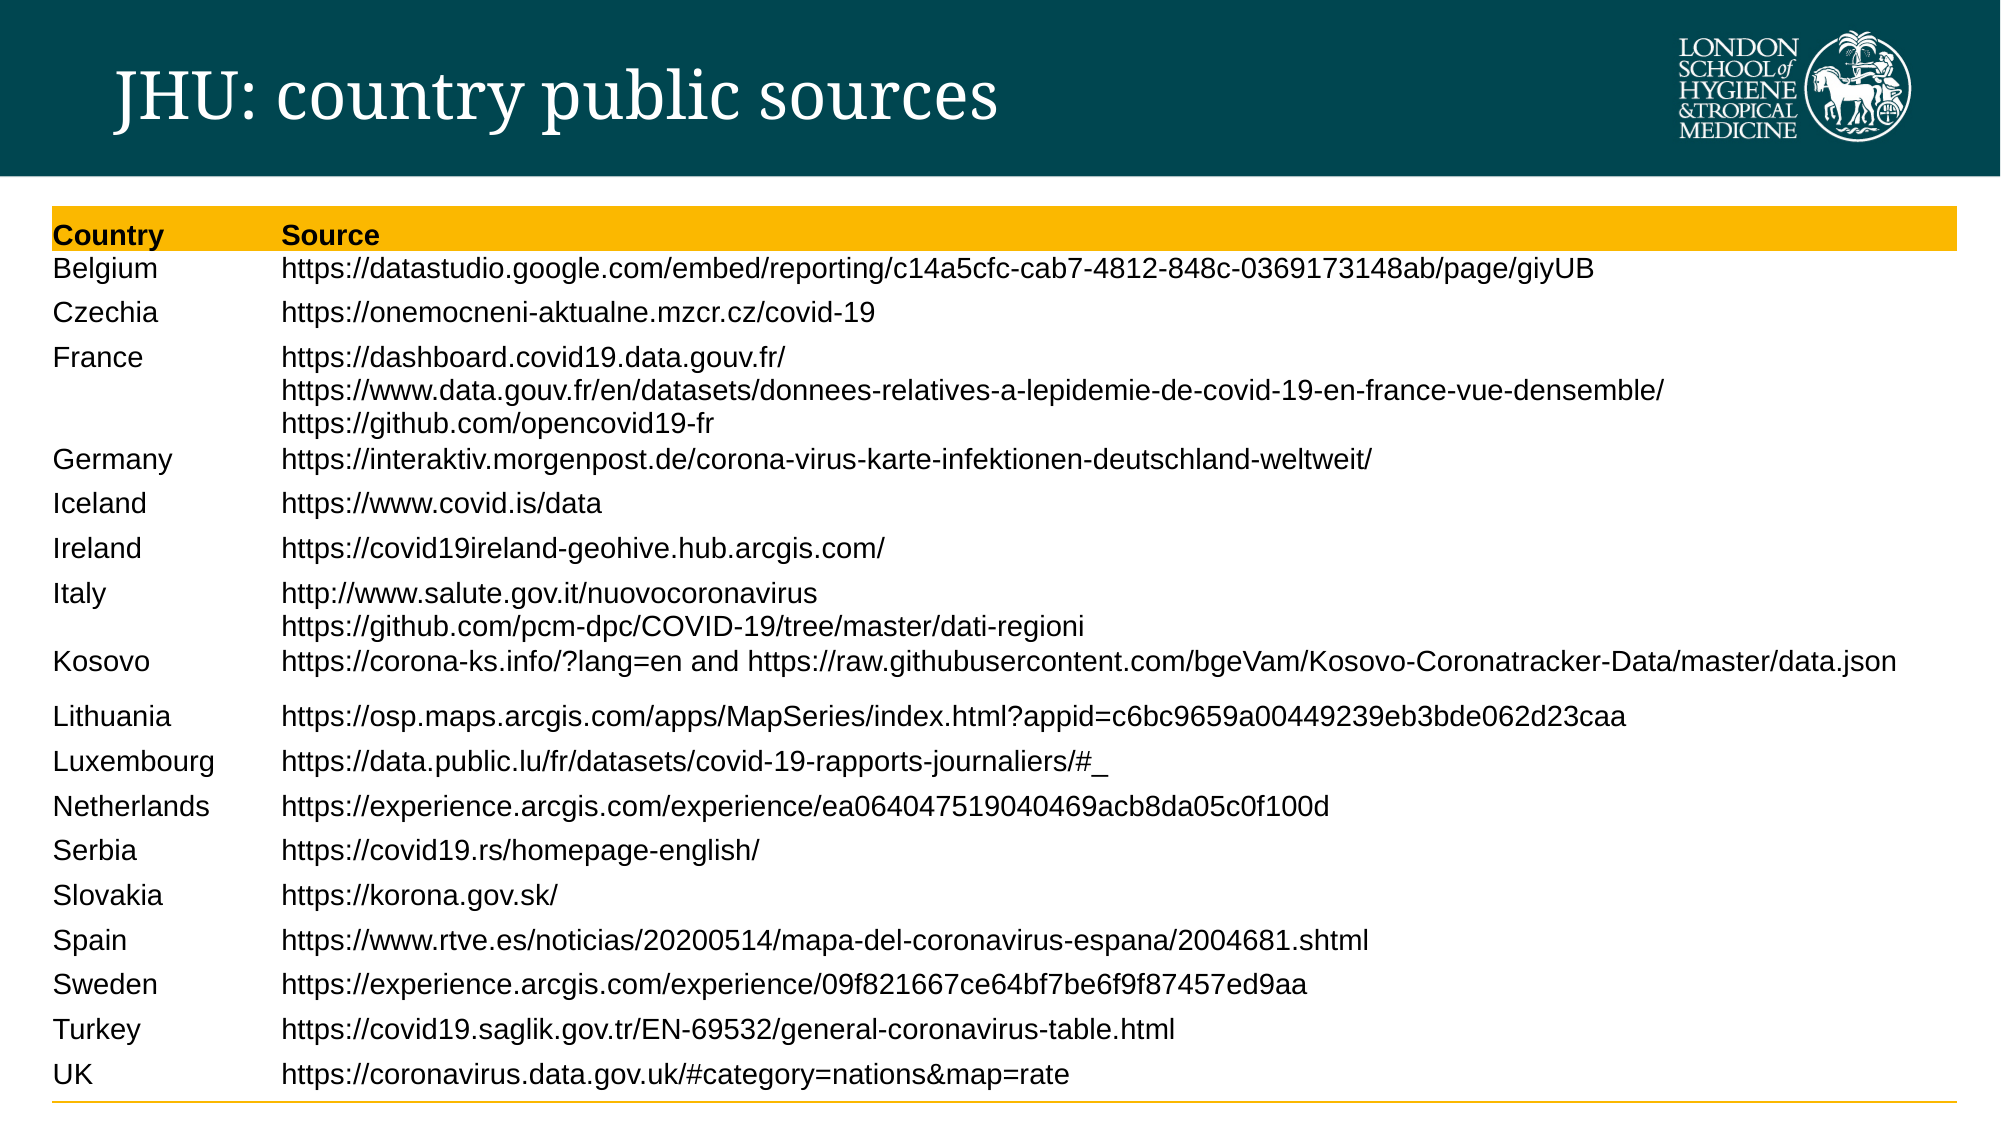

# JHU: country public sources
| Country | Source |
| --- | --- |
| Belgium | https://datastudio.google.com/embed/reporting/c14a5cfc-cab7-4812-848c-0369173148ab/page/giyUB |
| Czechia | https://onemocneni-aktualne.mzcr.cz/covid-19 |
| France | https://dashboard.covid19.data.gouv.fr/ https://www.data.gouv.fr/en/datasets/donnees-relatives-a-lepidemie-de-covid-19-en-france-vue-densemble/ https://github.com/opencovid19-fr |
| Germany | https://interaktiv.morgenpost.de/corona-virus-karte-infektionen-deutschland-weltweit/ |
| Iceland | https://www.covid.is/data |
| Ireland | https://covid19ireland-geohive.hub.arcgis.com/ |
| Italy | http://www.salute.gov.it/nuovocoronavirus https://github.com/pcm-dpc/COVID-19/tree/master/dati-regioni |
| Kosovo | https://corona-ks.info/?lang=en and https://raw.githubusercontent.com/bgeVam/Kosovo-Coronatracker-Data/master/data.json |
| Lithuania | https://osp.maps.arcgis.com/apps/MapSeries/index.html?appid=c6bc9659a00449239eb3bde062d23caa |
| Luxembourg | https://data.public.lu/fr/datasets/covid-19-rapports-journaliers/#\_ |
| Netherlands | https://experience.arcgis.com/experience/ea064047519040469acb8da05c0f100d |
| Serbia | https://covid19.rs/homepage-english/ |
| Slovakia | https://korona.gov.sk/ |
| Spain | https://www.rtve.es/noticias/20200514/mapa-del-coronavirus-espana/2004681.shtml |
| Sweden | https://experience.arcgis.com/experience/09f821667ce64bf7be6f9f87457ed9aa |
| Turkey | https://covid19.saglik.gov.tr/EN-69532/general-coronavirus-table.html |
| UK | https://coronavirus.data.gov.uk/#category=nations&map=rate |